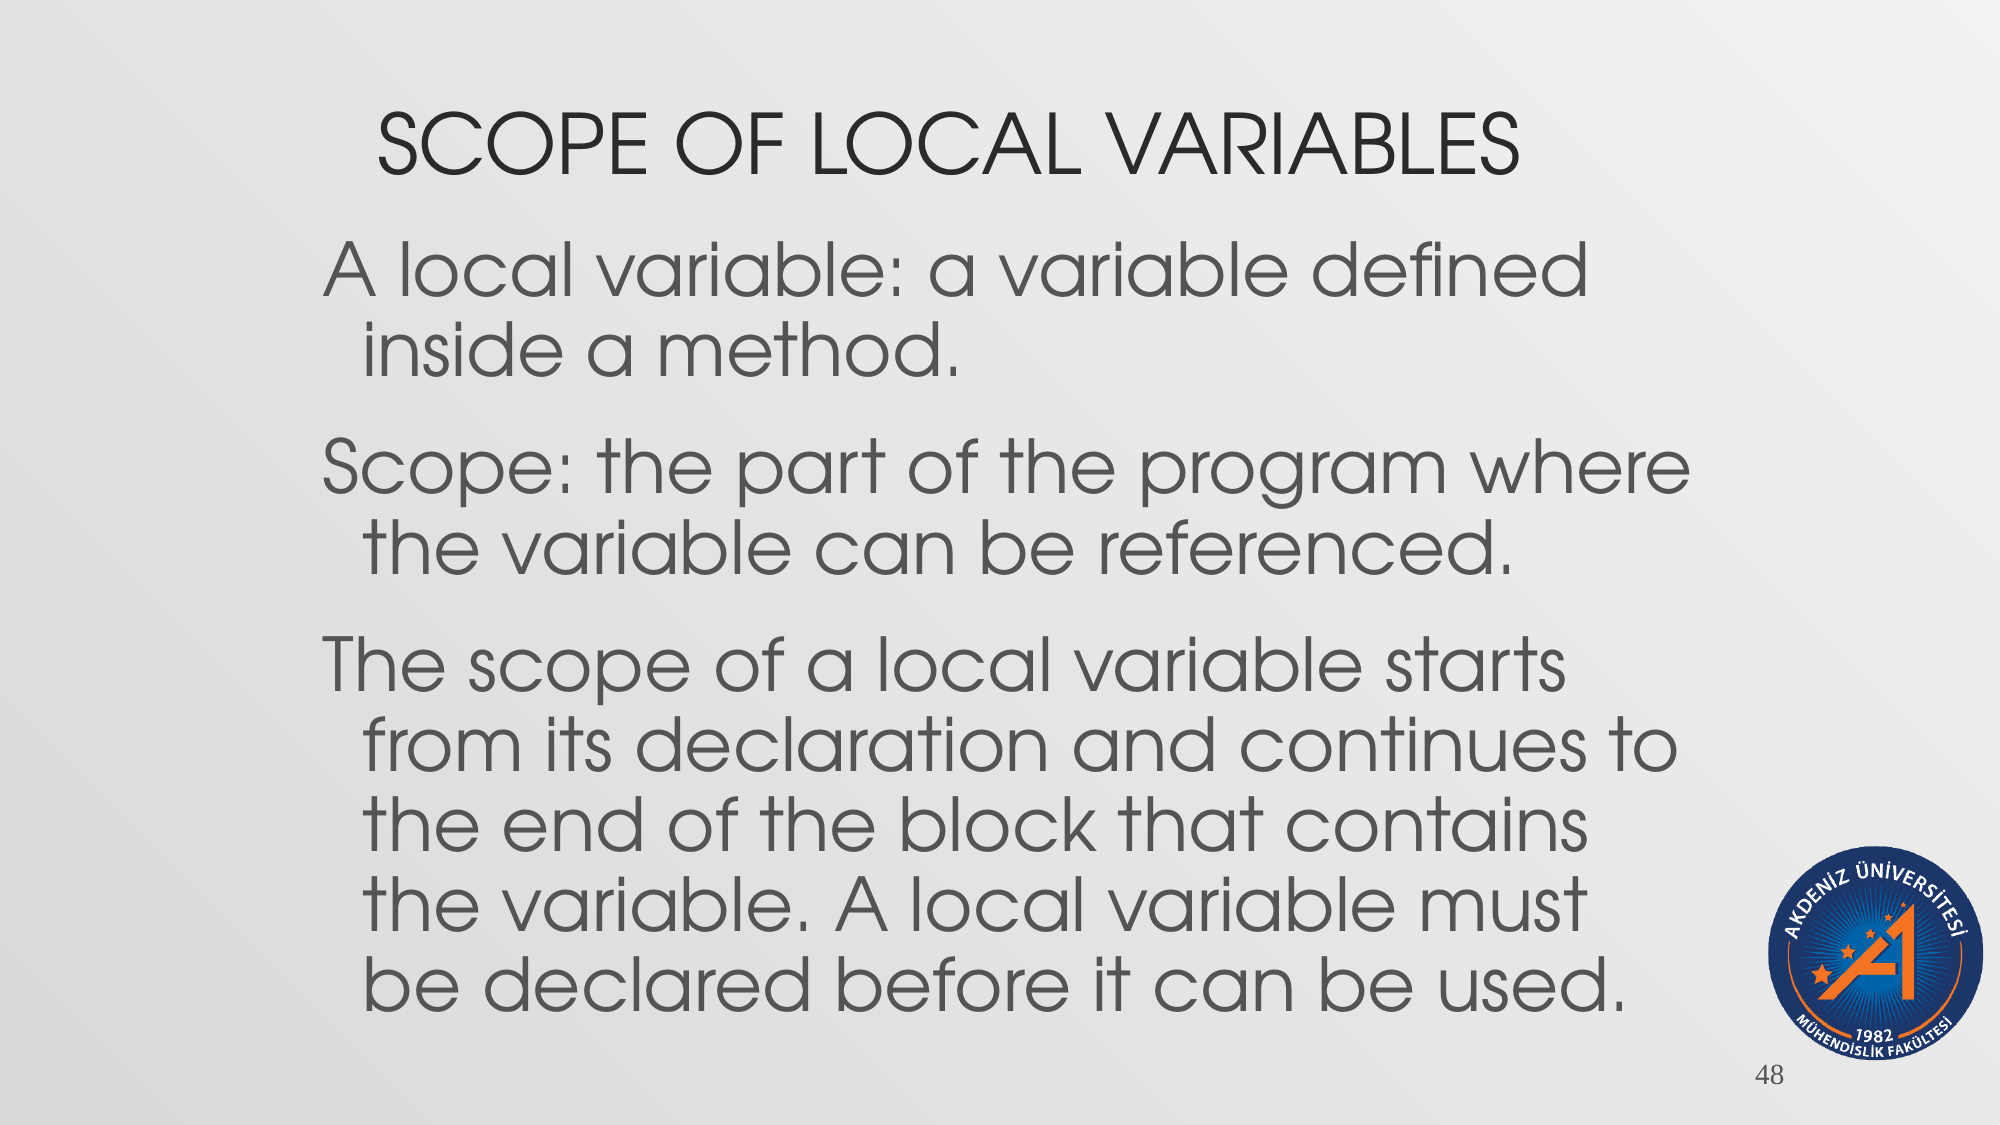

# Scope of Local Variables
A local variable: a variable defined inside a method.
Scope: the part of the program where the variable can be referenced.
The scope of a local variable starts from its declaration and continues to the end of the block that contains the variable. A local variable must be declared before it can be used.
48